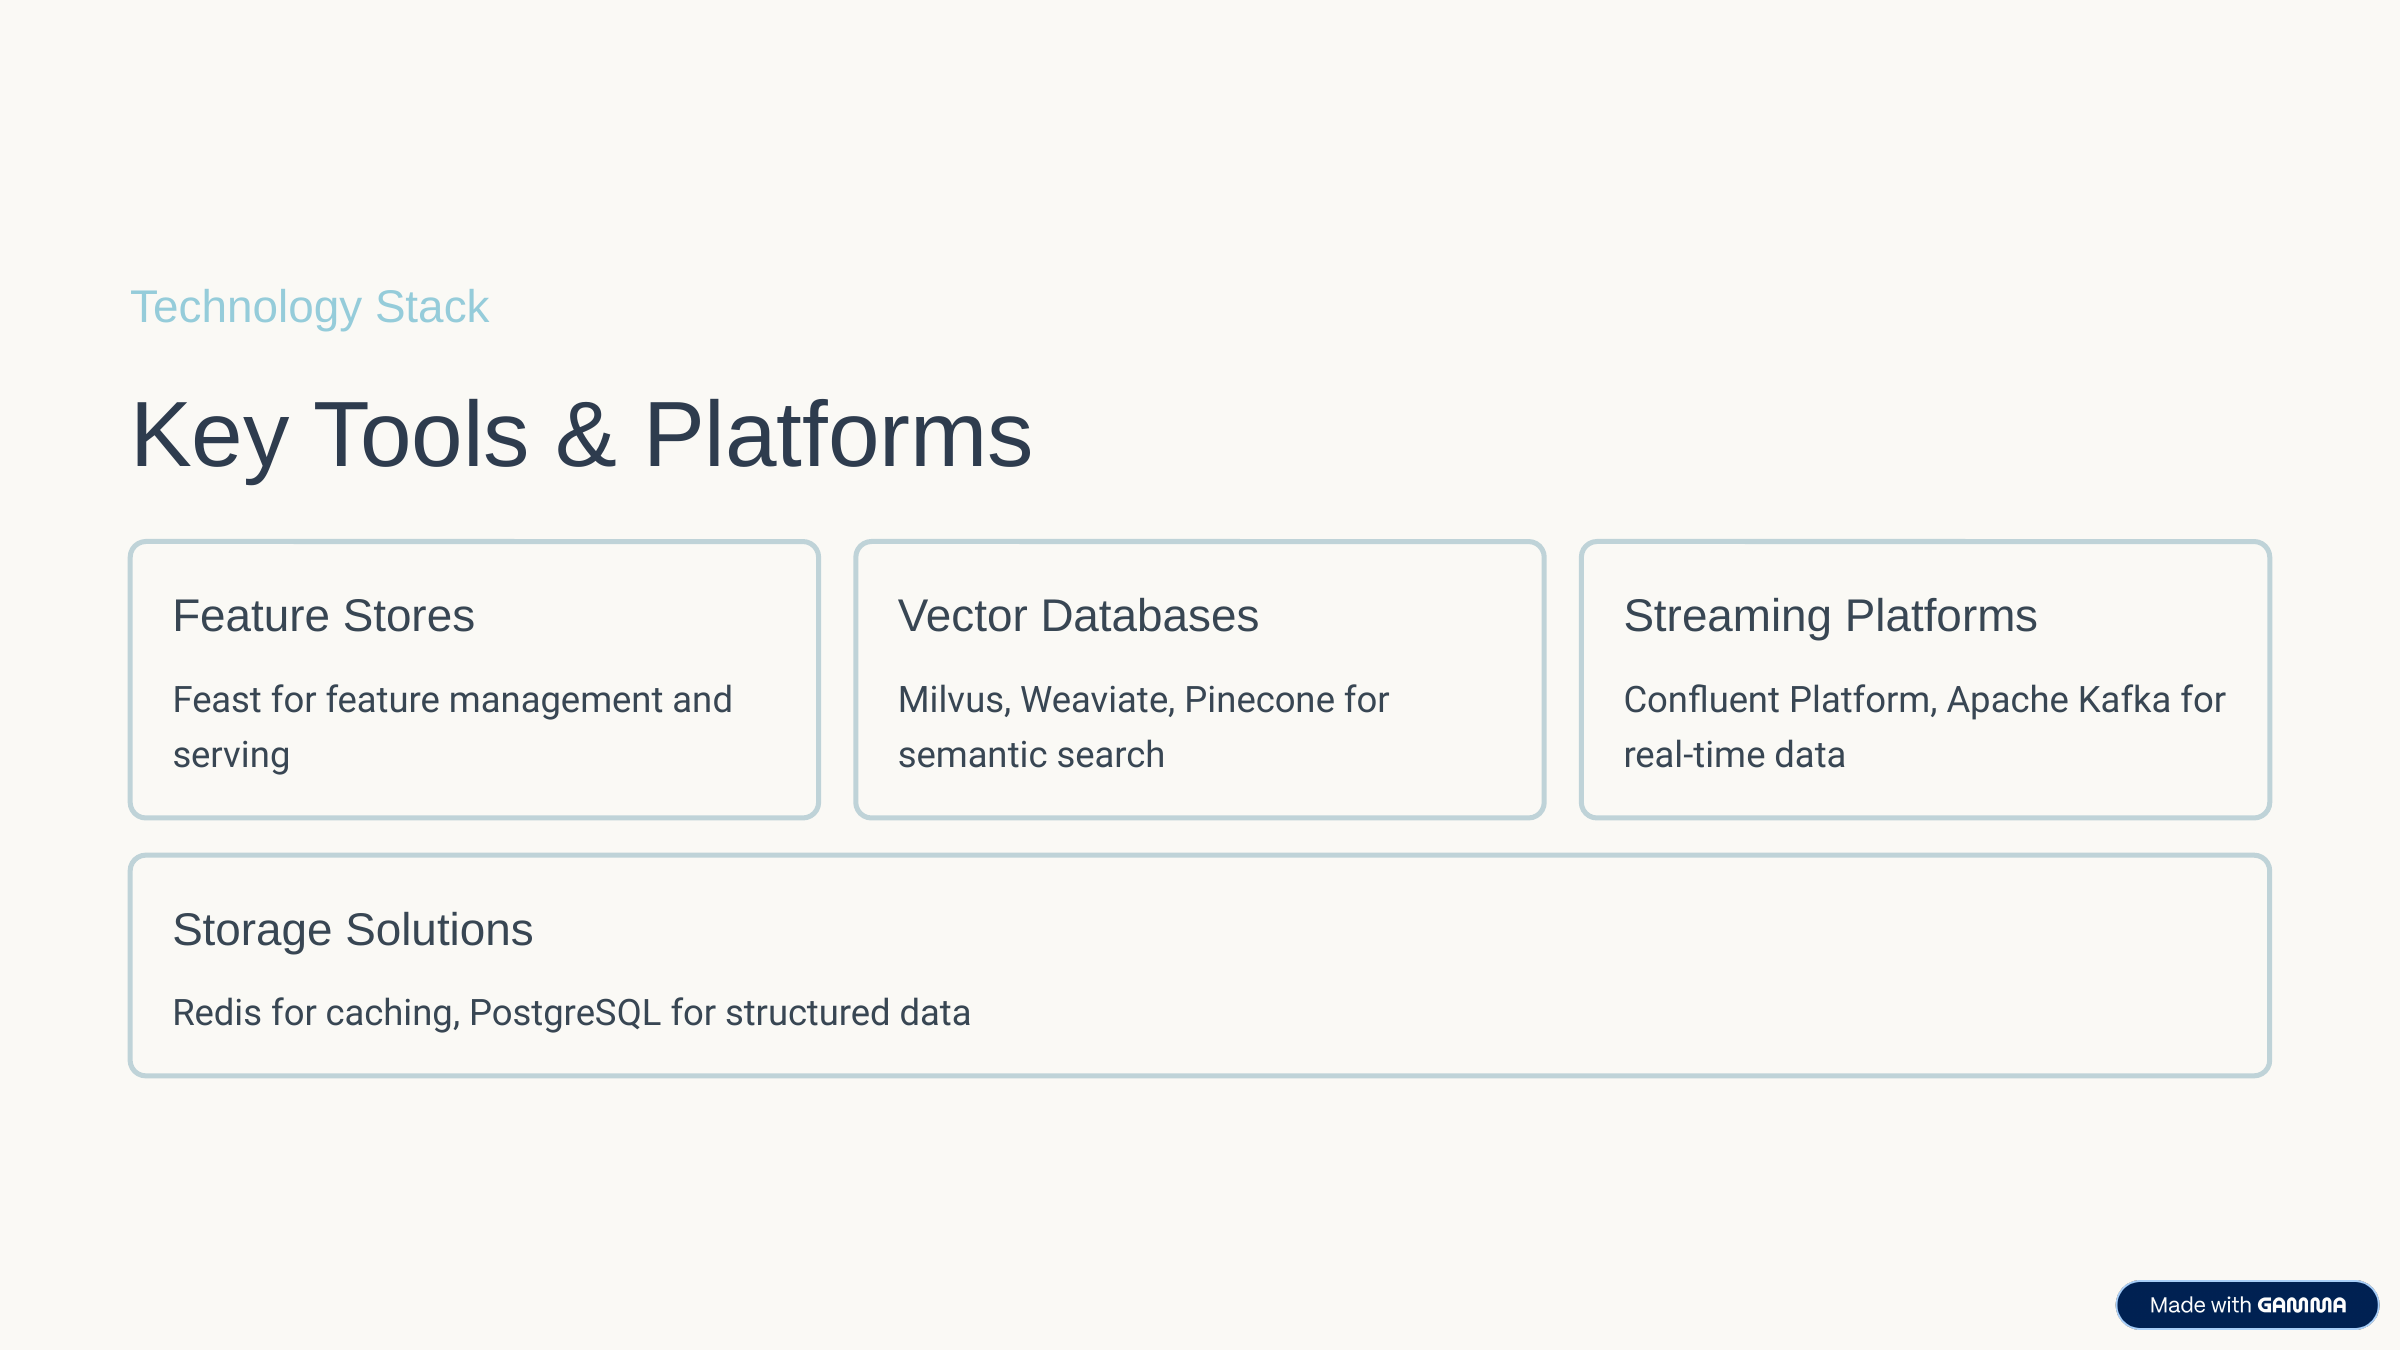

Technology Stack
Key Tools & Platforms

Feature Stores
Vector Databases
Streaming Platforms
Feast for feature management and serving
Milvus, Weaviate, Pinecone for semantic search
Confluent Platform, Apache Kafka for real-time data

Storage Solutions
Redis for caching, PostgreSQL for structured data